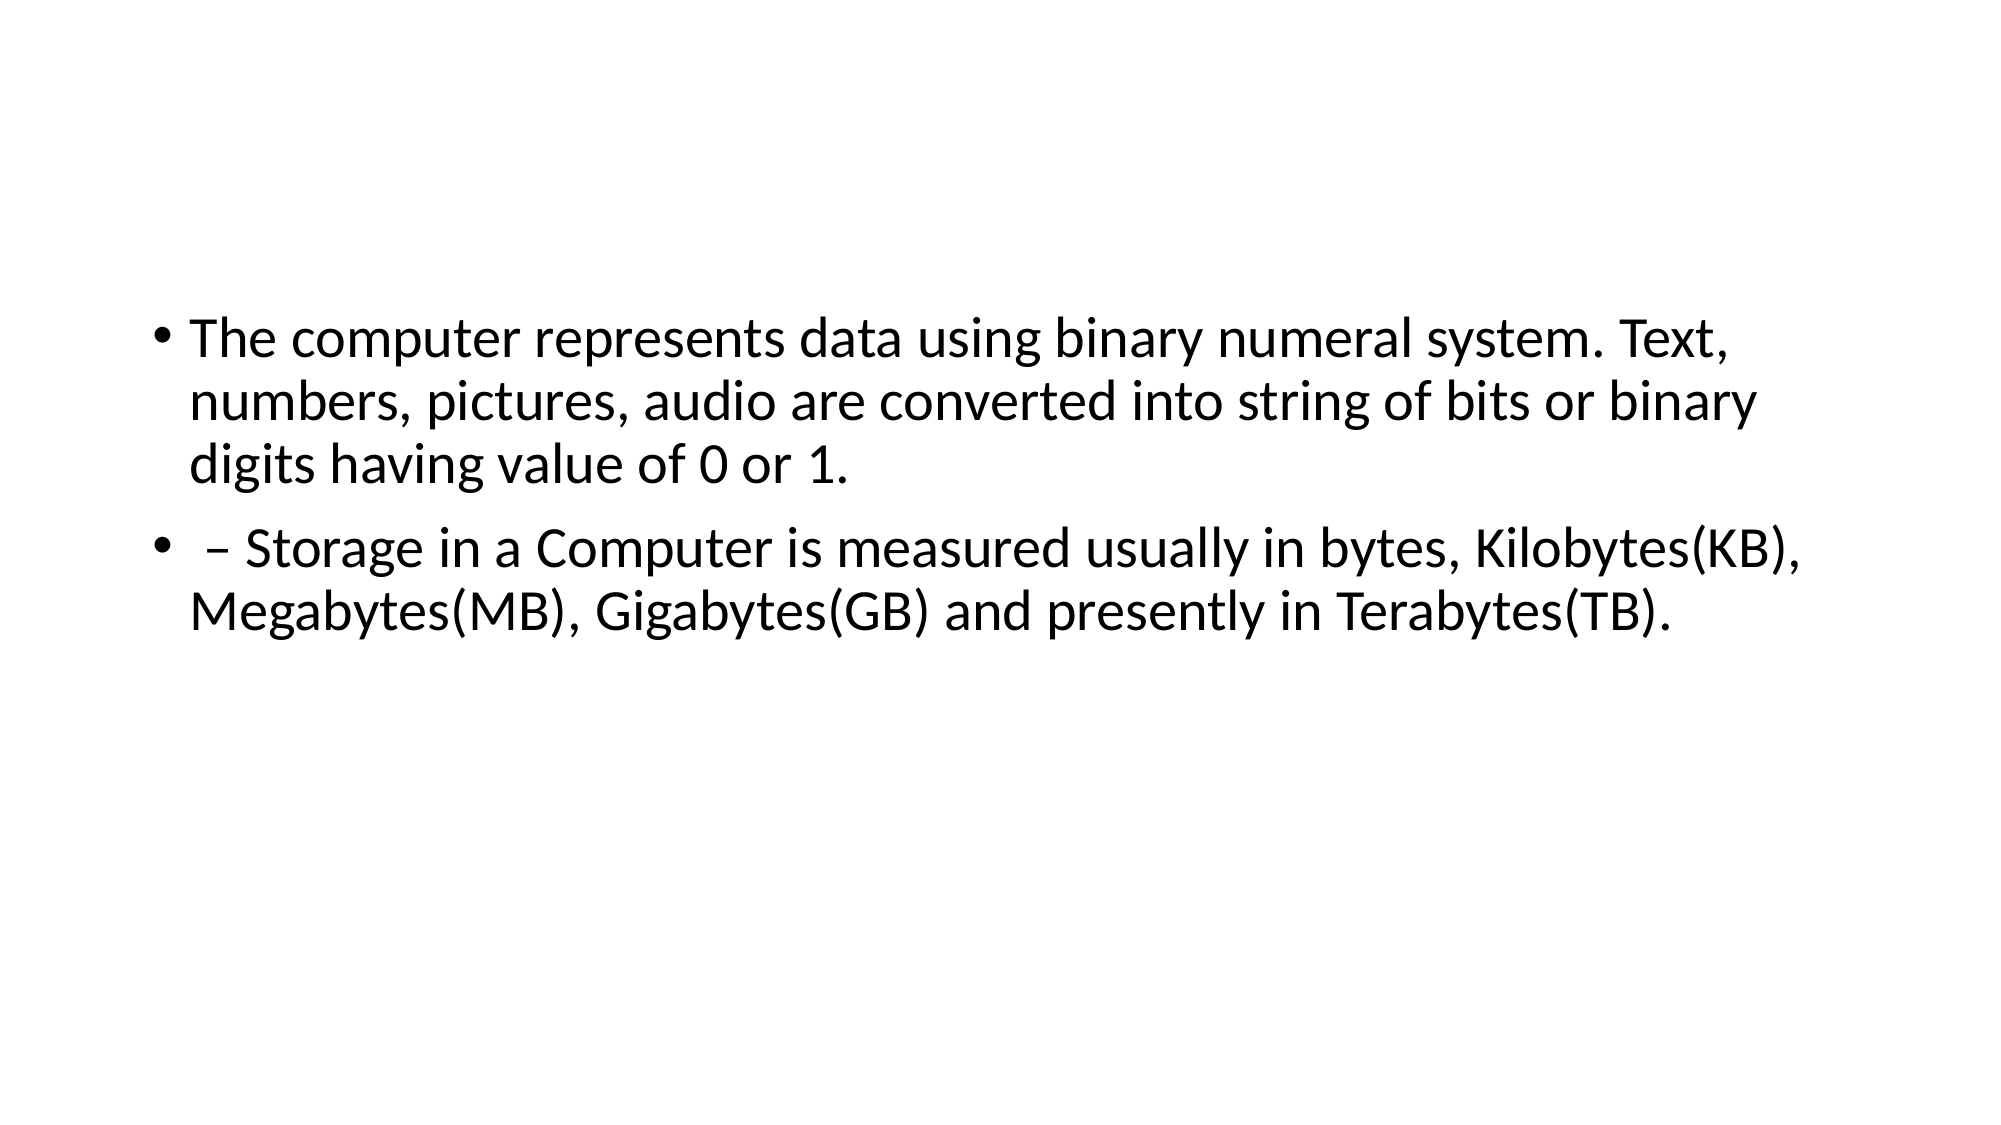

#
The computer represents data using binary numeral system. Text, numbers, pictures, audio are converted into string of bits or binary digits having value of 0 or 1.
 – Storage in a Computer is measured usually in bytes, Kilobytes(KB), Megabytes(MB), Gigabytes(GB) and presently in Terabytes(TB).